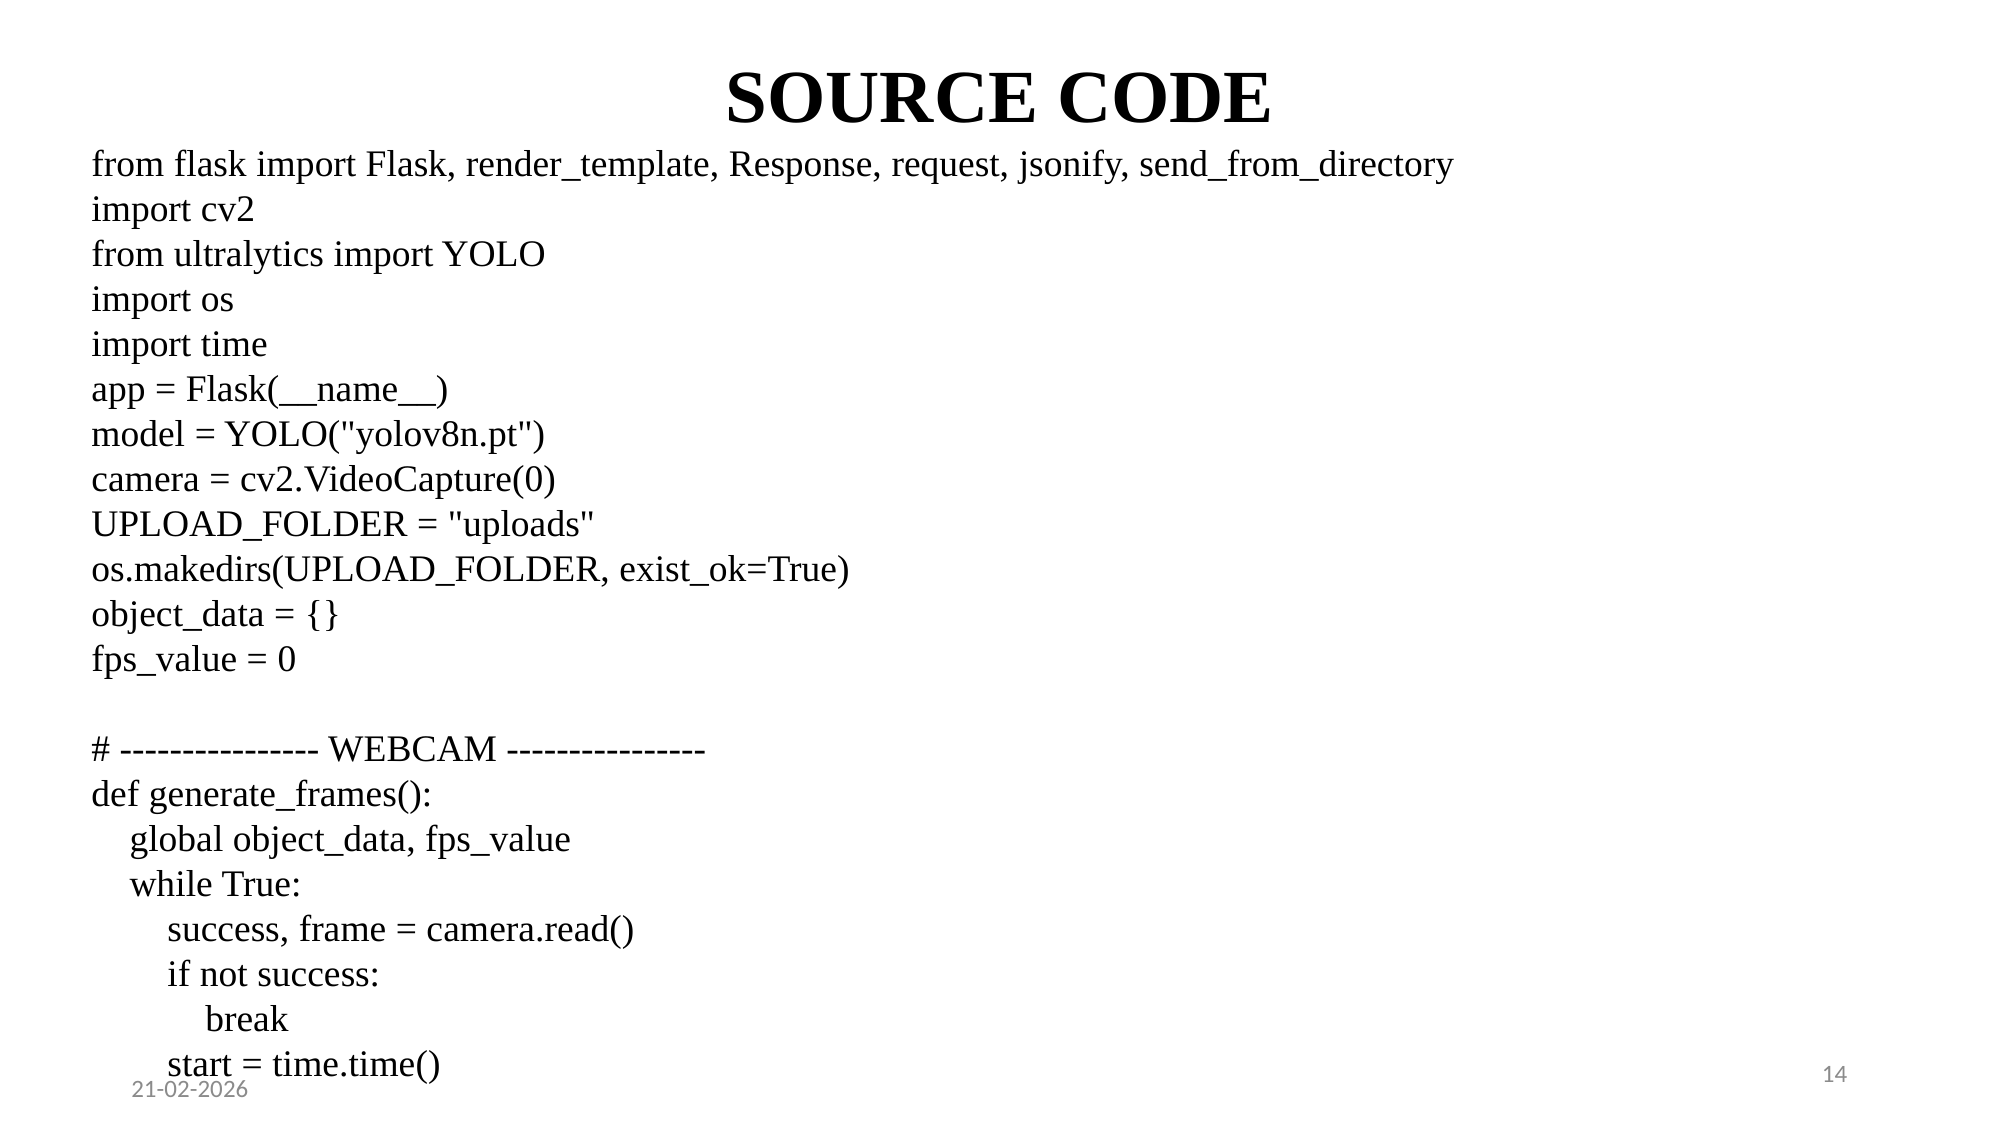

# SOURCE CODE
from flask import Flask, render_template, Response, request, jsonify, send_from_directory
import cv2
from ultralytics import YOLO
import os
import time
app = Flask(__name__)
model = YOLO("yolov8n.pt")
camera = cv2.VideoCapture(0)
UPLOAD_FOLDER = "uploads"
os.makedirs(UPLOAD_FOLDER, exist_ok=True)
object_data = {}
fps_value = 0

# ---------------- WEBCAM ----------------
def generate_frames():
    global object_data, fps_value
    while True:
        success, frame = camera.read()
        if not success:
            break
        start = time.time()

14
21-02-2026